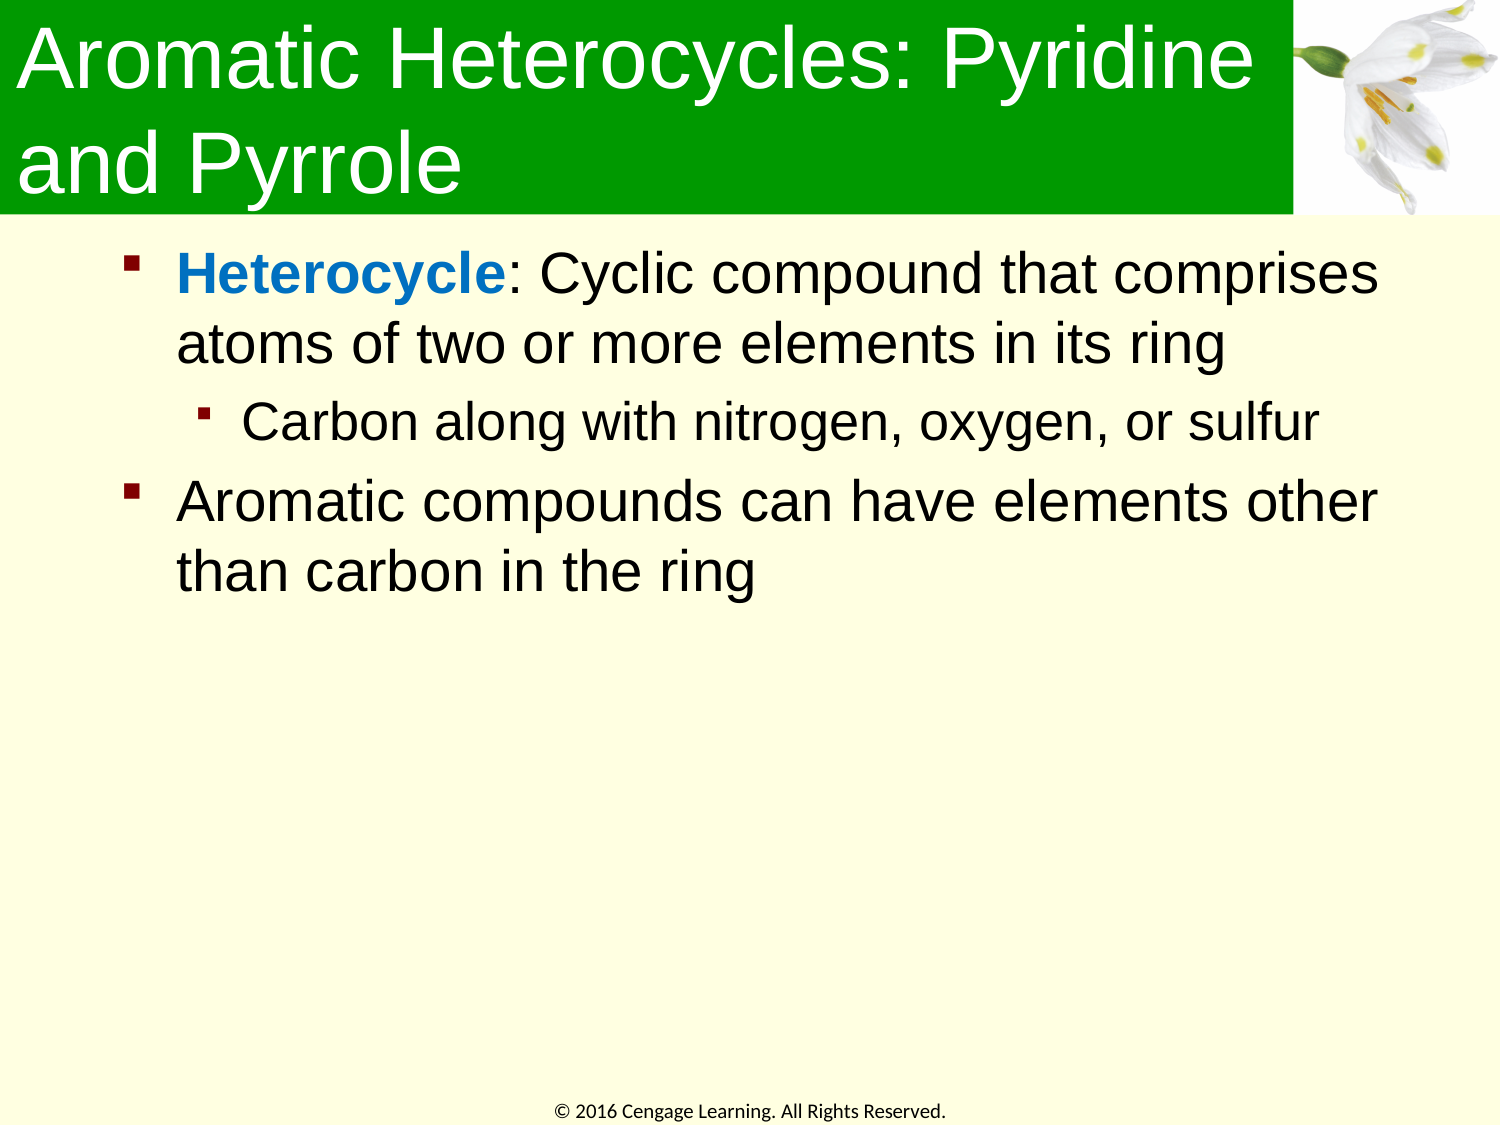

# Aromatic Heterocycles: Pyridine and Pyrrole
Heterocycle: Cyclic compound that comprises atoms of two or more elements in its ring
Carbon along with nitrogen, oxygen, or sulfur
Aromatic compounds can have elements other than carbon in the ring